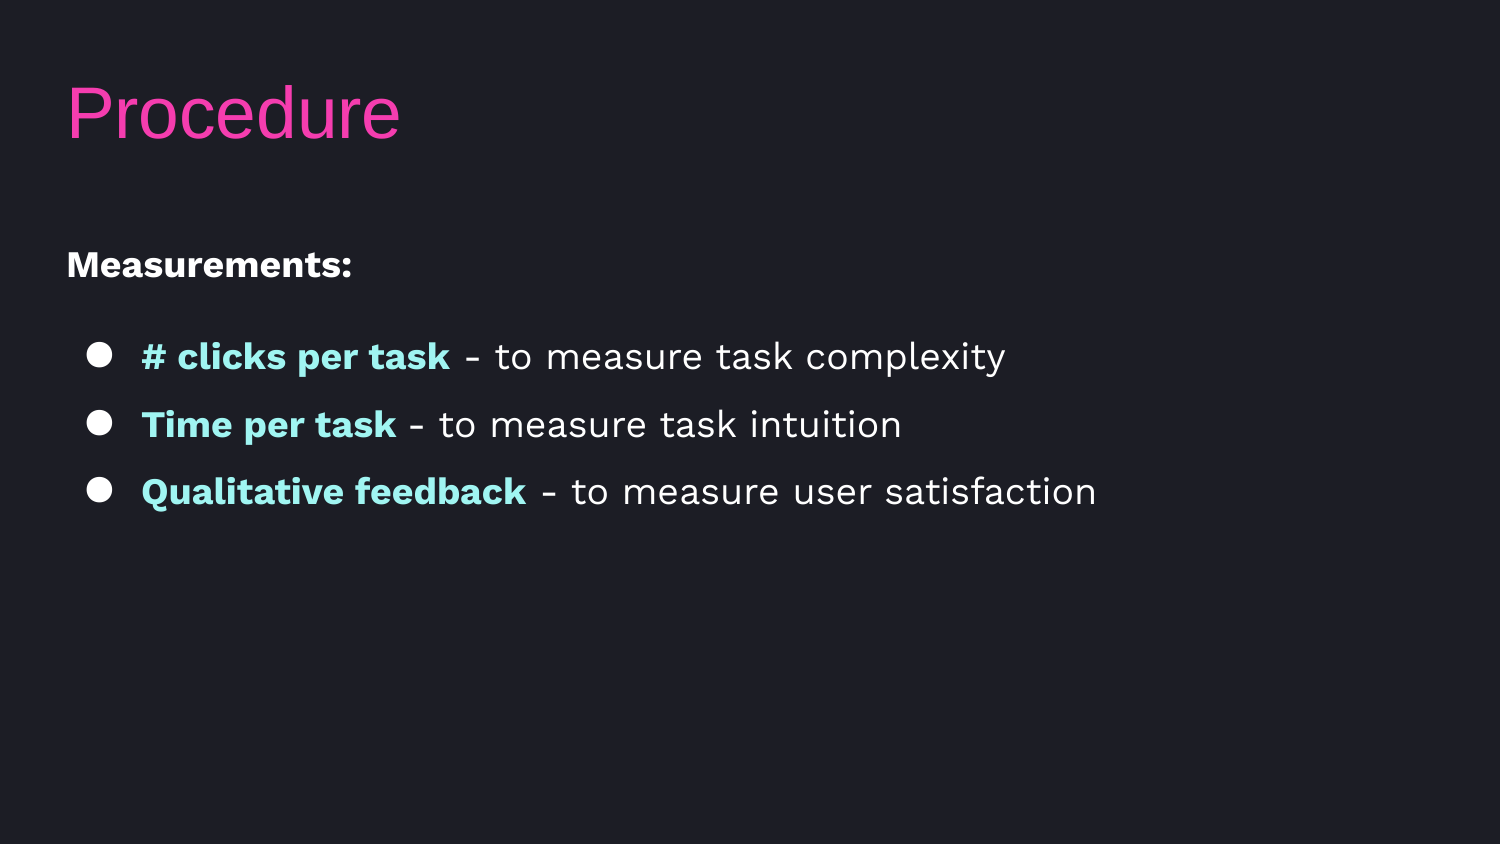

# Procedure
Measurements:
# clicks per task - to measure task complexity
Time per task - to measure task intuition
Qualitative feedback - to measure user satisfaction